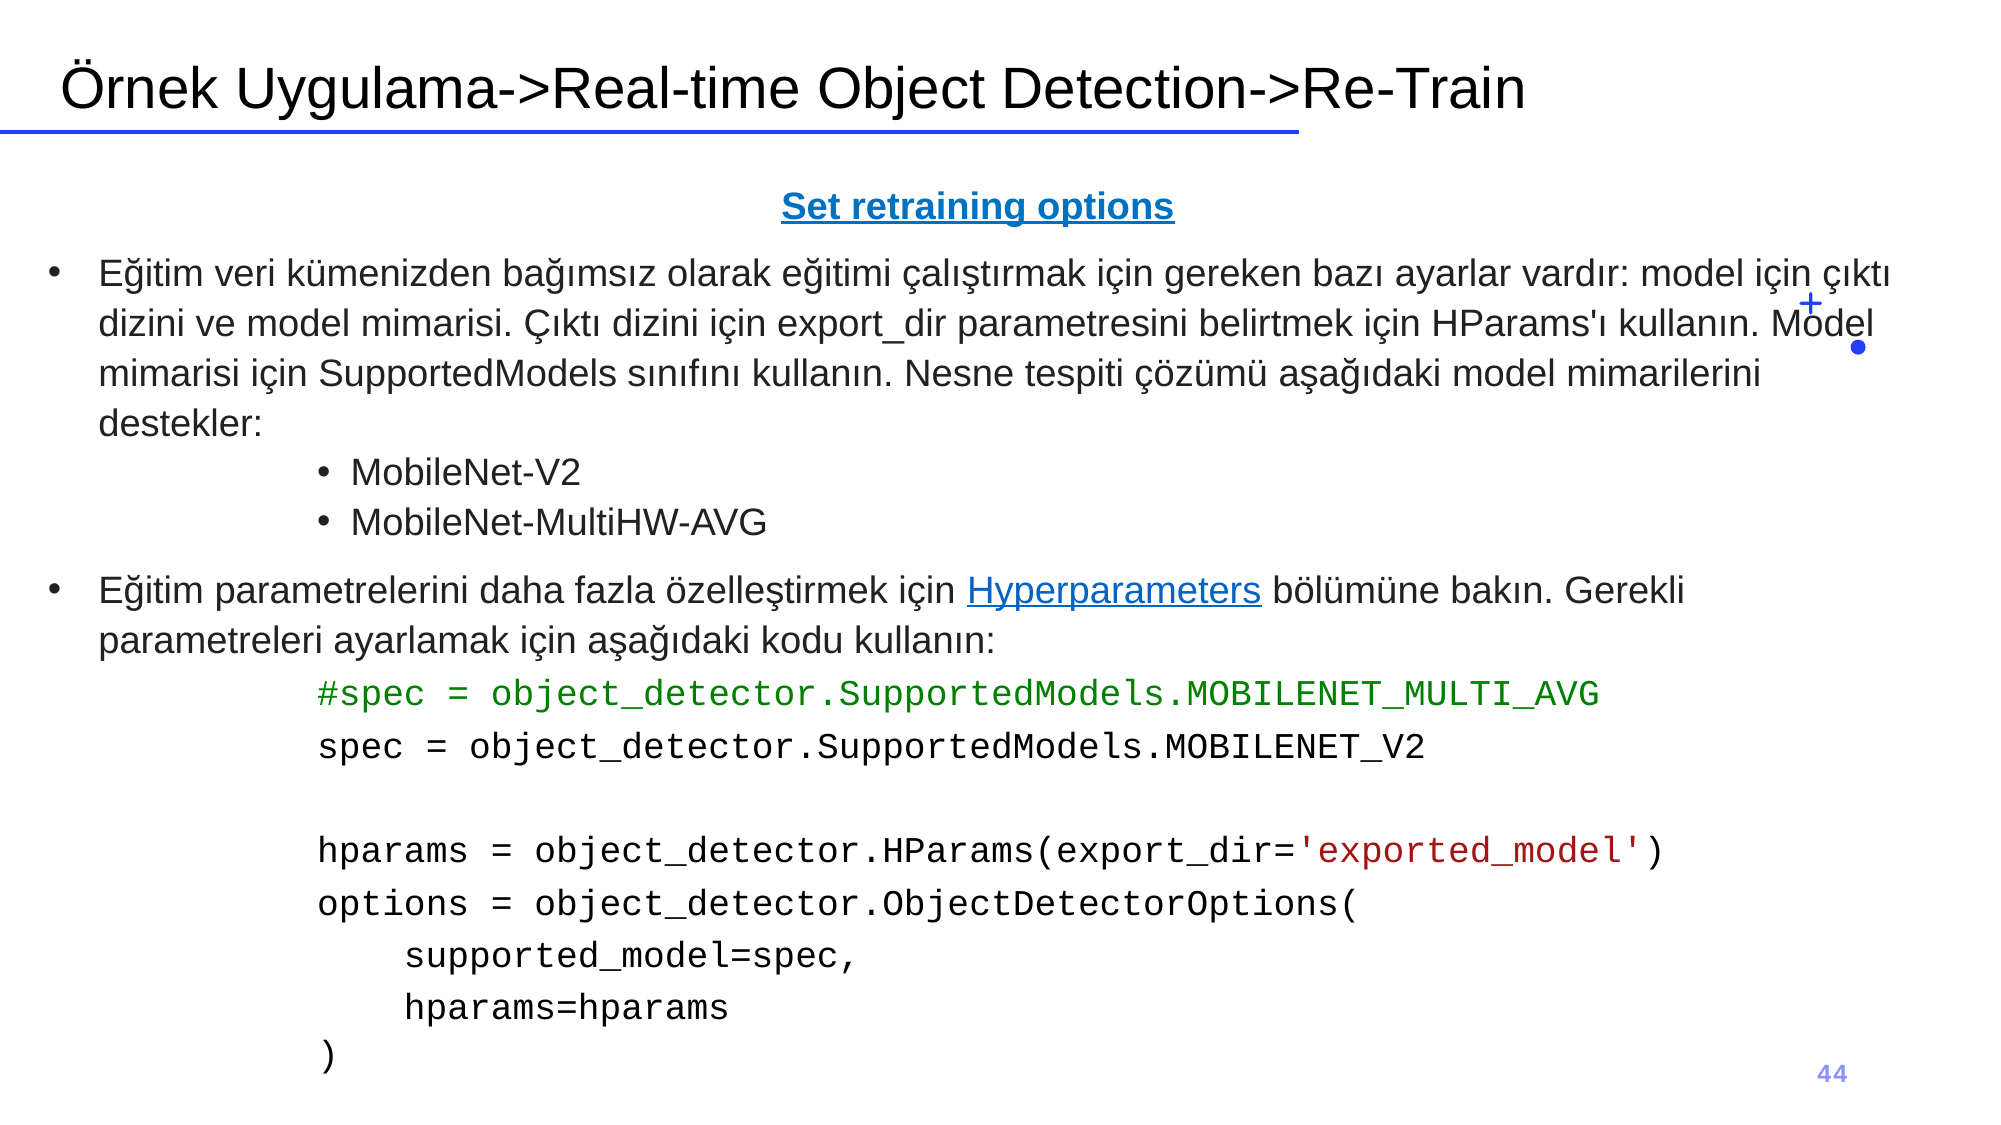

# Örnek Uygulama->Real-time Object Detection->Re-Train
Set retraining options
Eğitim veri kümenizden bağımsız olarak eğitimi çalıştırmak için gereken bazı ayarlar vardır: model için çıktı dizini ve model mimarisi. Çıktı dizini için export_dir parametresini belirtmek için HParams'ı kullanın. Model mimarisi için SupportedModels sınıfını kullanın. Nesne tespiti çözümü aşağıdaki model mimarilerini destekler:
MobileNet-V2
MobileNet-MultiHW-AVG
Eğitim parametrelerini daha fazla özelleştirmek için Hyperparameters bölümüne bakın. Gerekli parametreleri ayarlamak için aşağıdaki kodu kullanın:
#spec = object_detector.SupportedModels.MOBILENET_MULTI_AVG
spec = object_detector.SupportedModels.MOBILENET_V2
hparams = object_detector.HParams(export_dir='exported_model')
options = object_detector.ObjectDetectorOptions(
    supported_model=spec,
    hparams=hparams
)

44